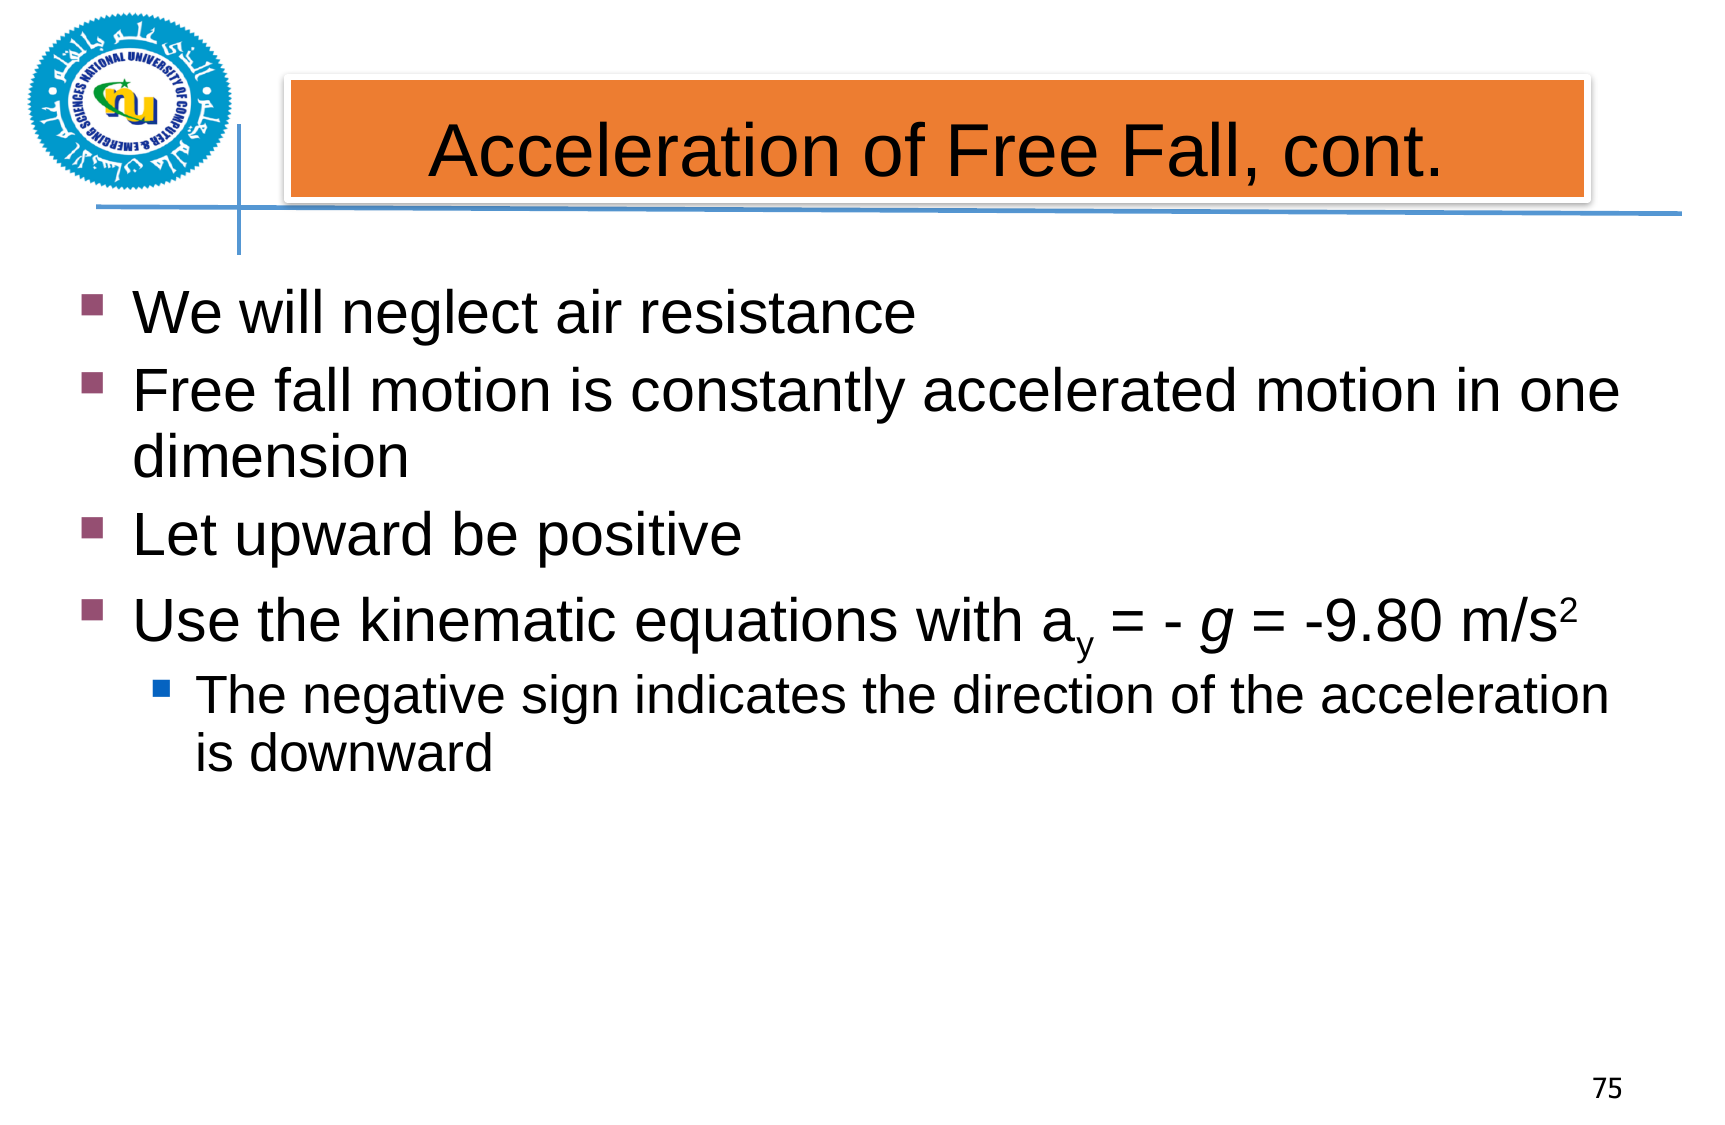

Acceleration of Free Fall, cont.
We will neglect air resistance
Free fall motion is constantly accelerated motion in one dimension
Let upward be positive
Use the kinematic equations with ay = - g = -9.80 m/s2
The negative sign indicates the direction of the acceleration is downward
75